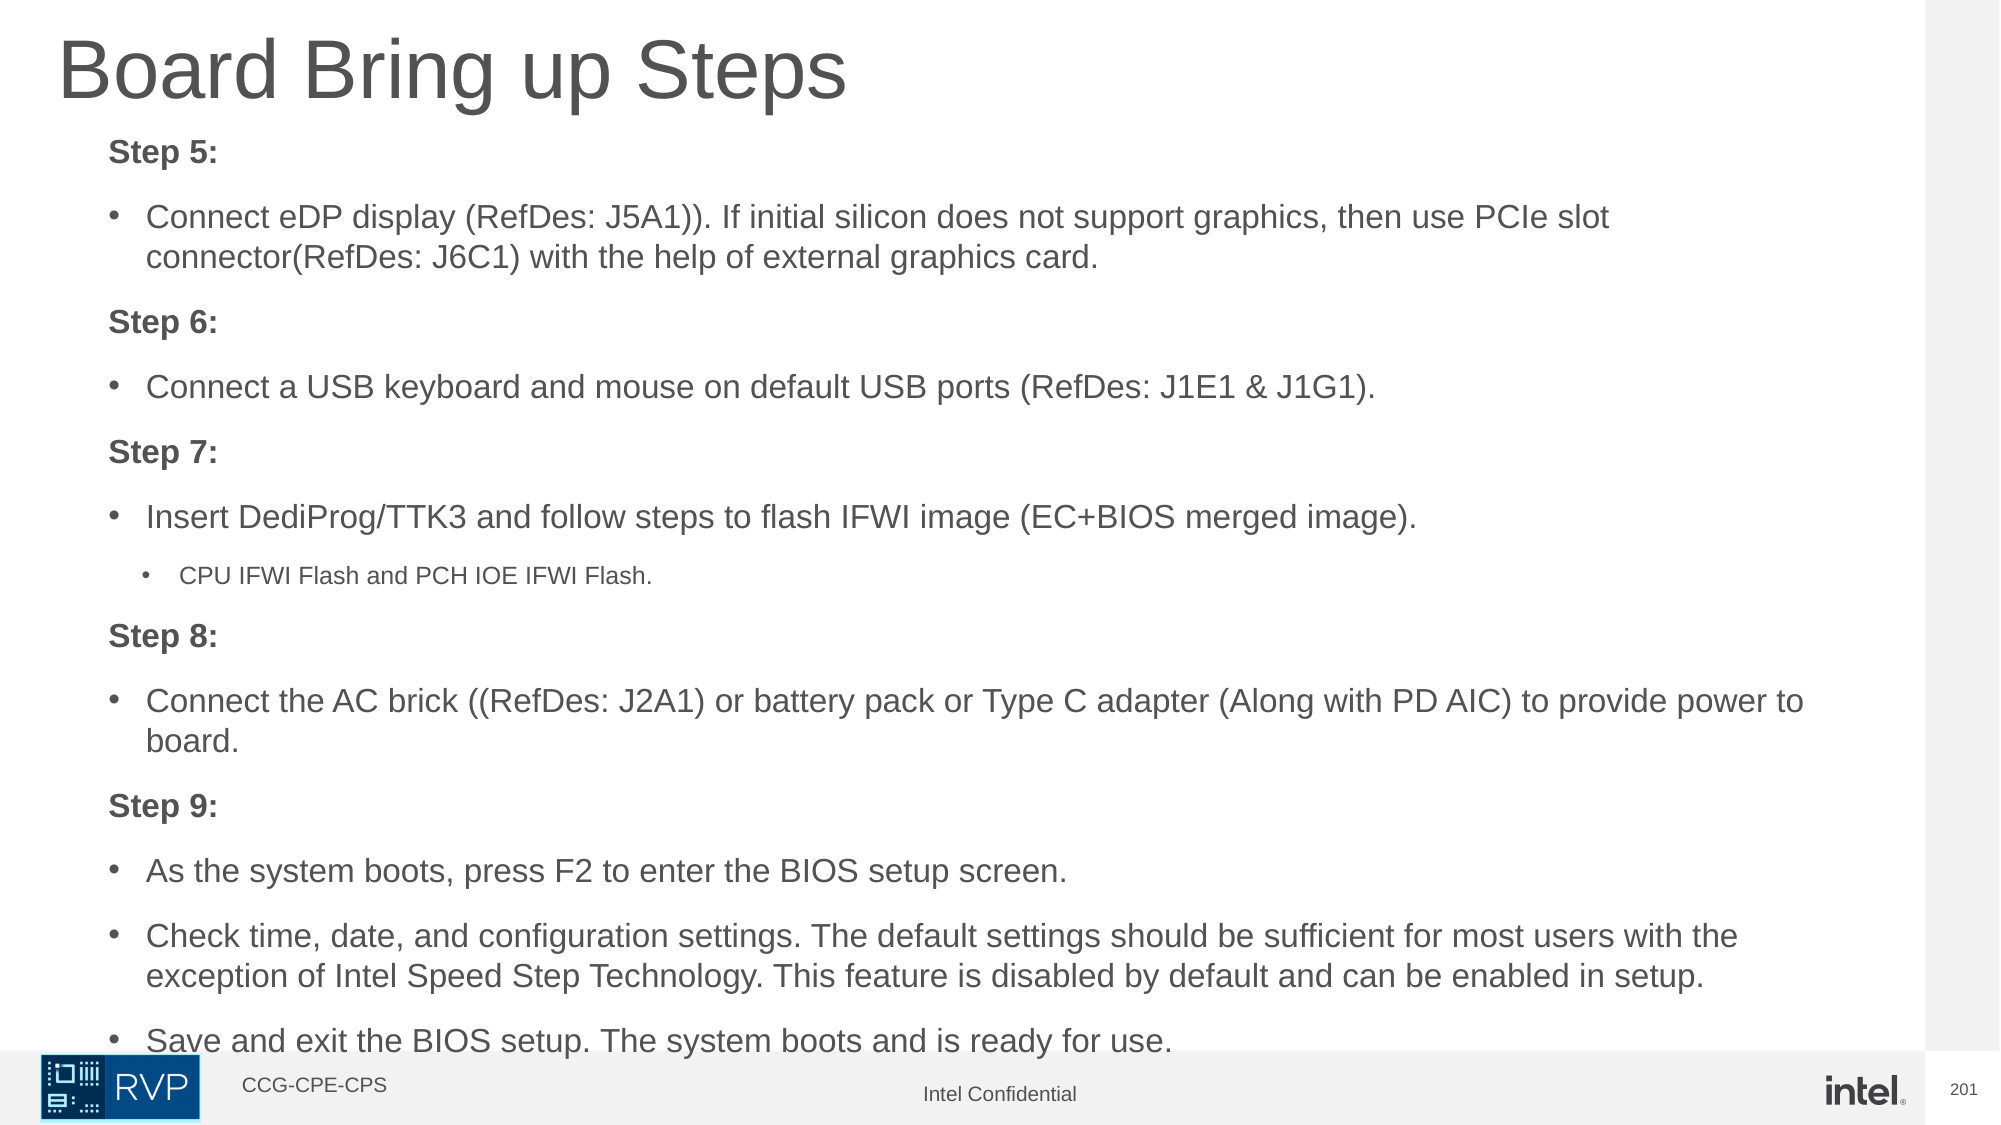

Board Bring up Steps
Step 5:
Connect eDP display (RefDes: J5A1)). If initial silicon does not support graphics, then use PCIe slot connector(RefDes: J6C1) with the help of external graphics card.
Step 6:
Connect a USB keyboard and mouse on default USB ports (RefDes: J1E1 & J1G1).
Step 7:
Insert DediProg/TTK3 and follow steps to flash IFWI image (EC+BIOS merged image).
CPU IFWI Flash and PCH IOE IFWI Flash.
Step 8:
Connect the AC brick ((RefDes: J2A1) or battery pack or Type C adapter (Along with PD AIC) to provide power to board.
Step 9:
As the system boots, press F2 to enter the BIOS setup screen.
Check time, date, and configuration settings. The default settings should be sufficient for most users with the exception of Intel Speed Step Technology. This feature is disabled by default and can be enabled in setup.
Save and exit the BIOS setup. The system boots and is ready for use.